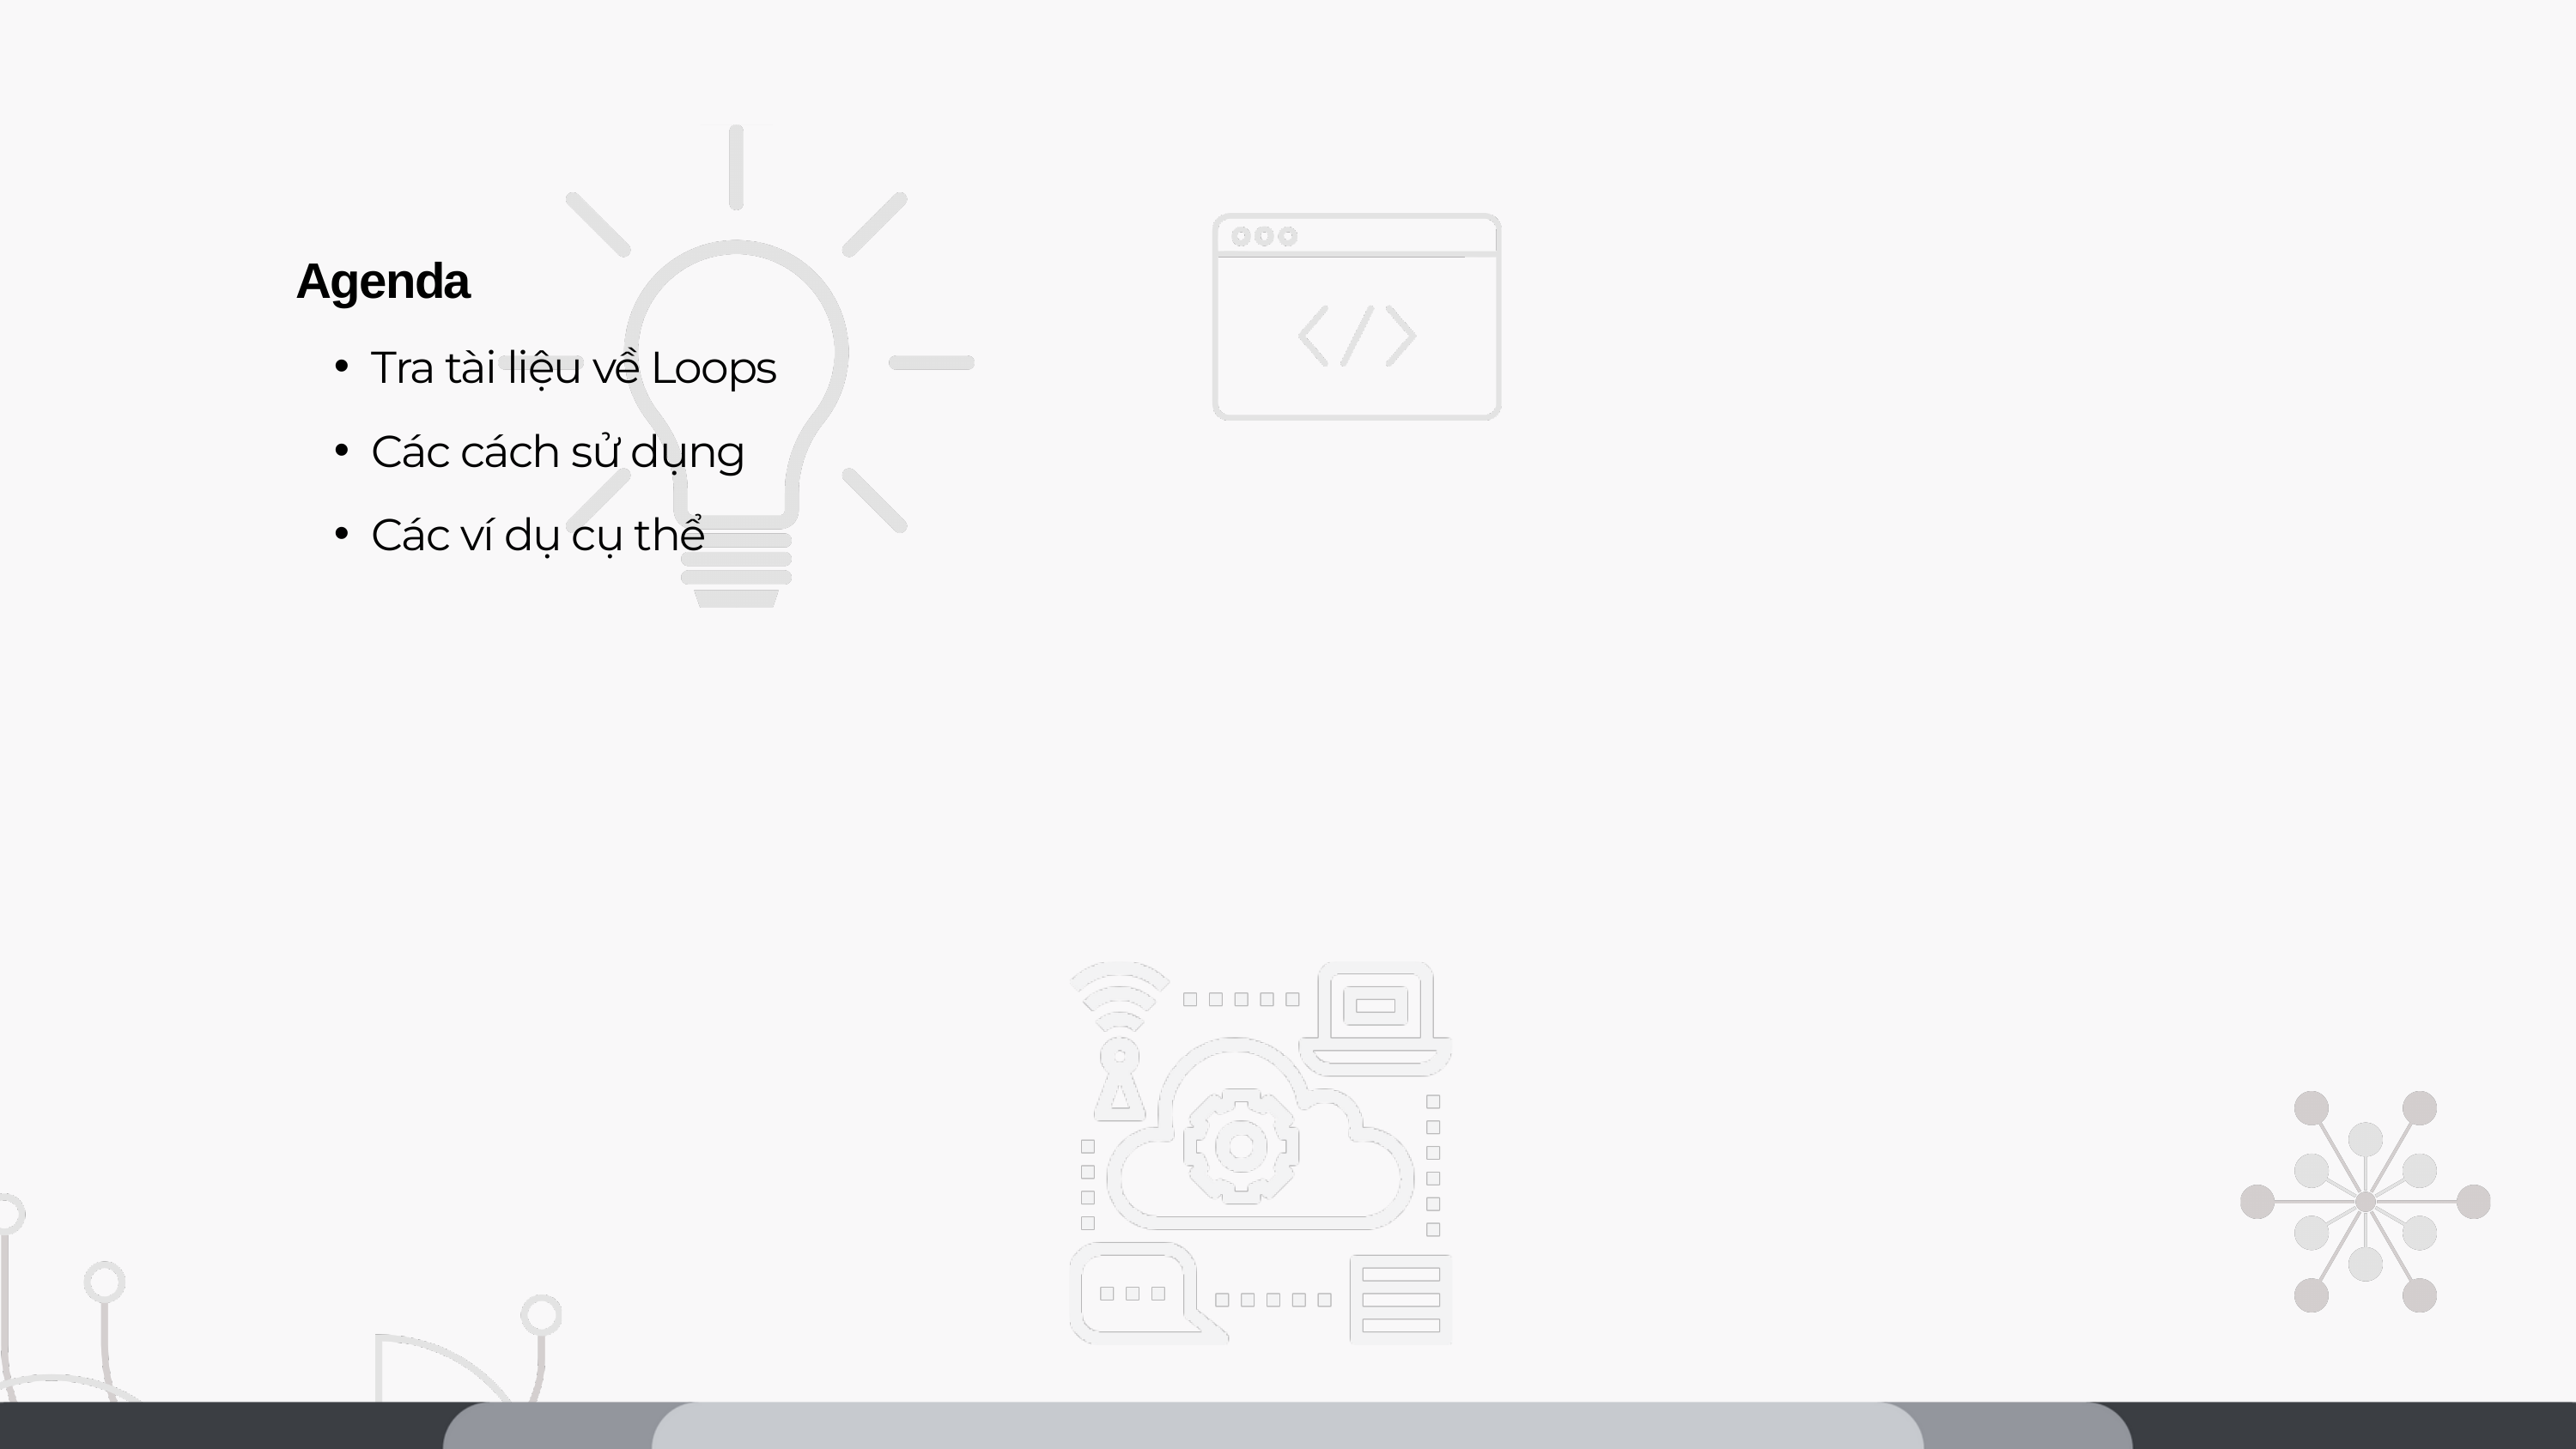

Agenda
Tra tài liệu về Loops
Các cách sử dụng
Các ví dụ cụ thể